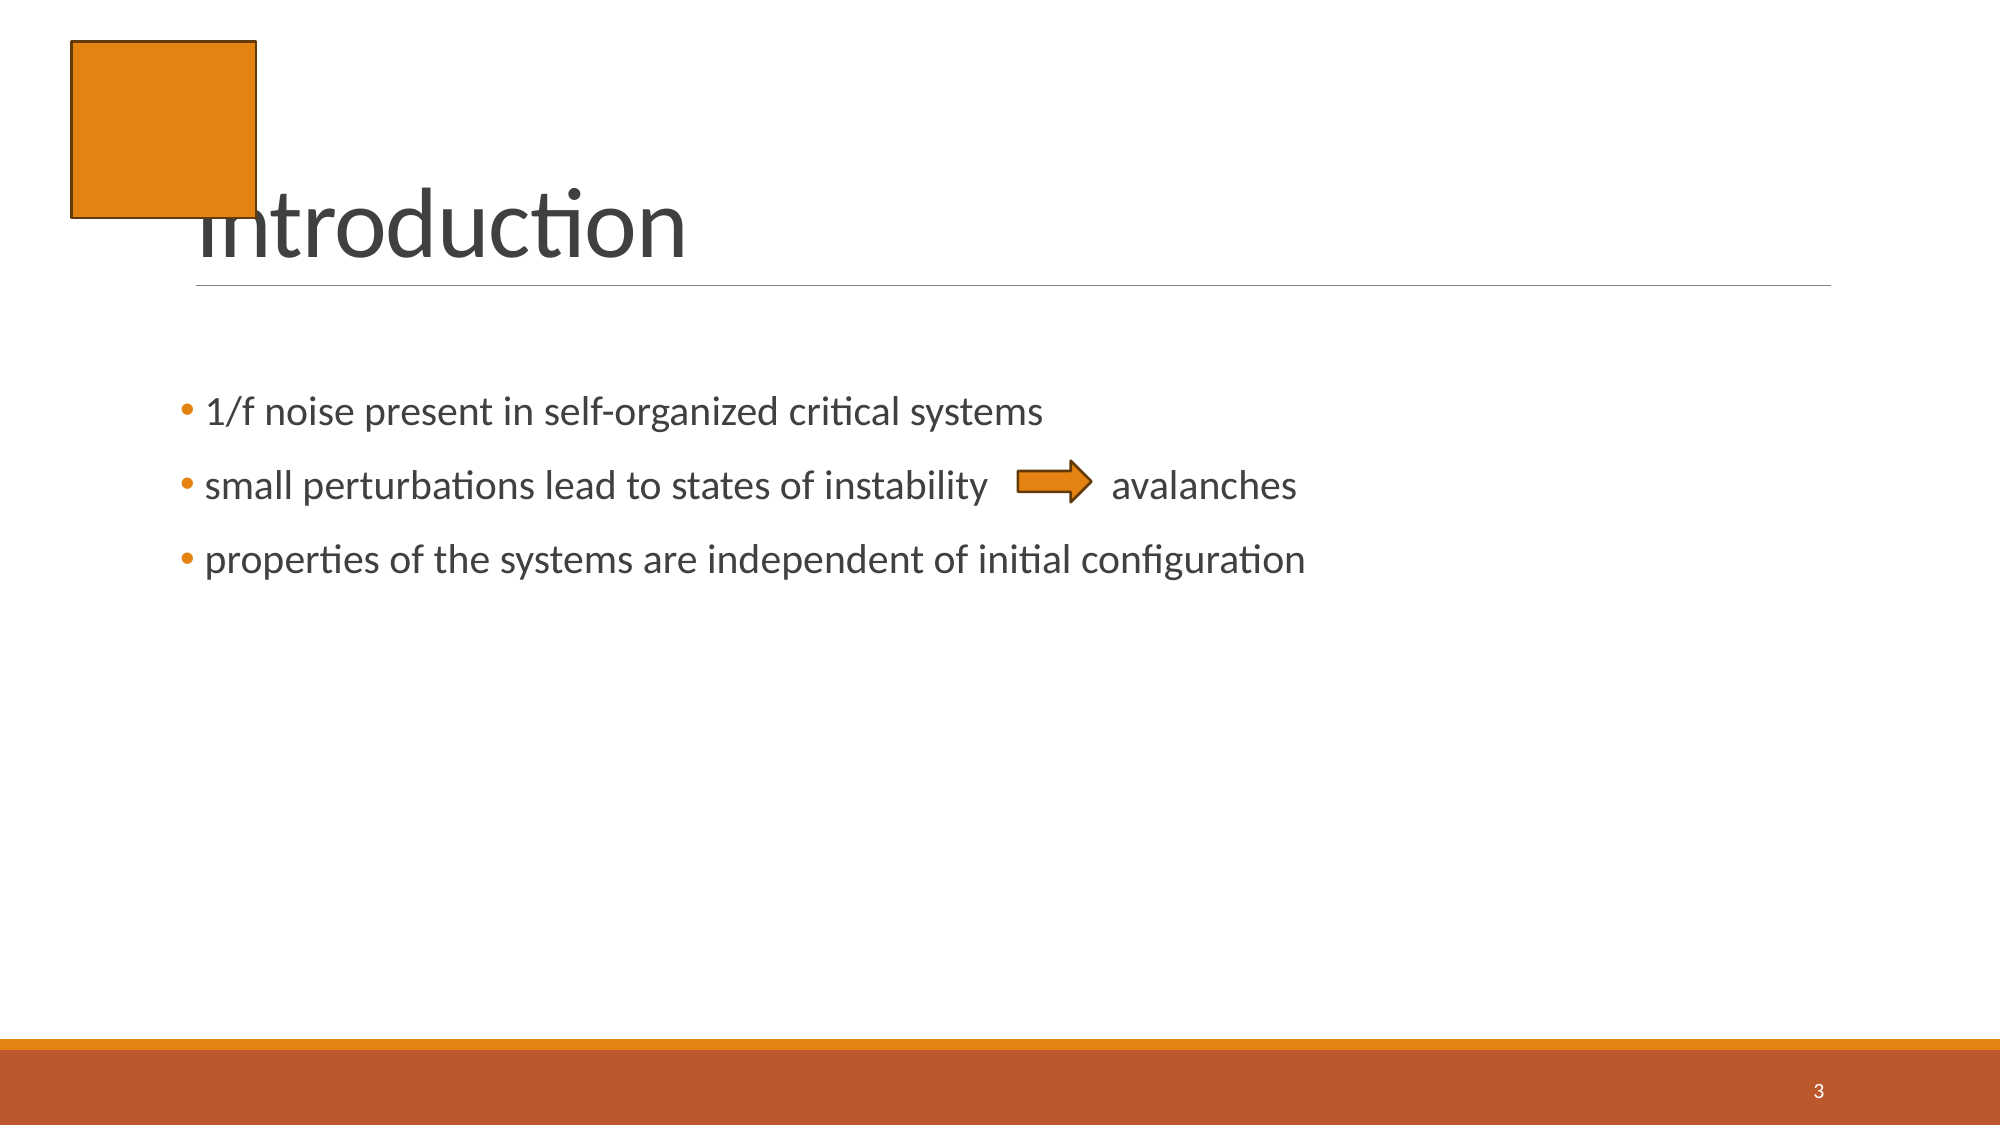

# Introduction

 1/f noise present in self-organized critical systems
 small perturbations lead to states of instability             avalanches
 properties of the systems are independent of initial configuration

3